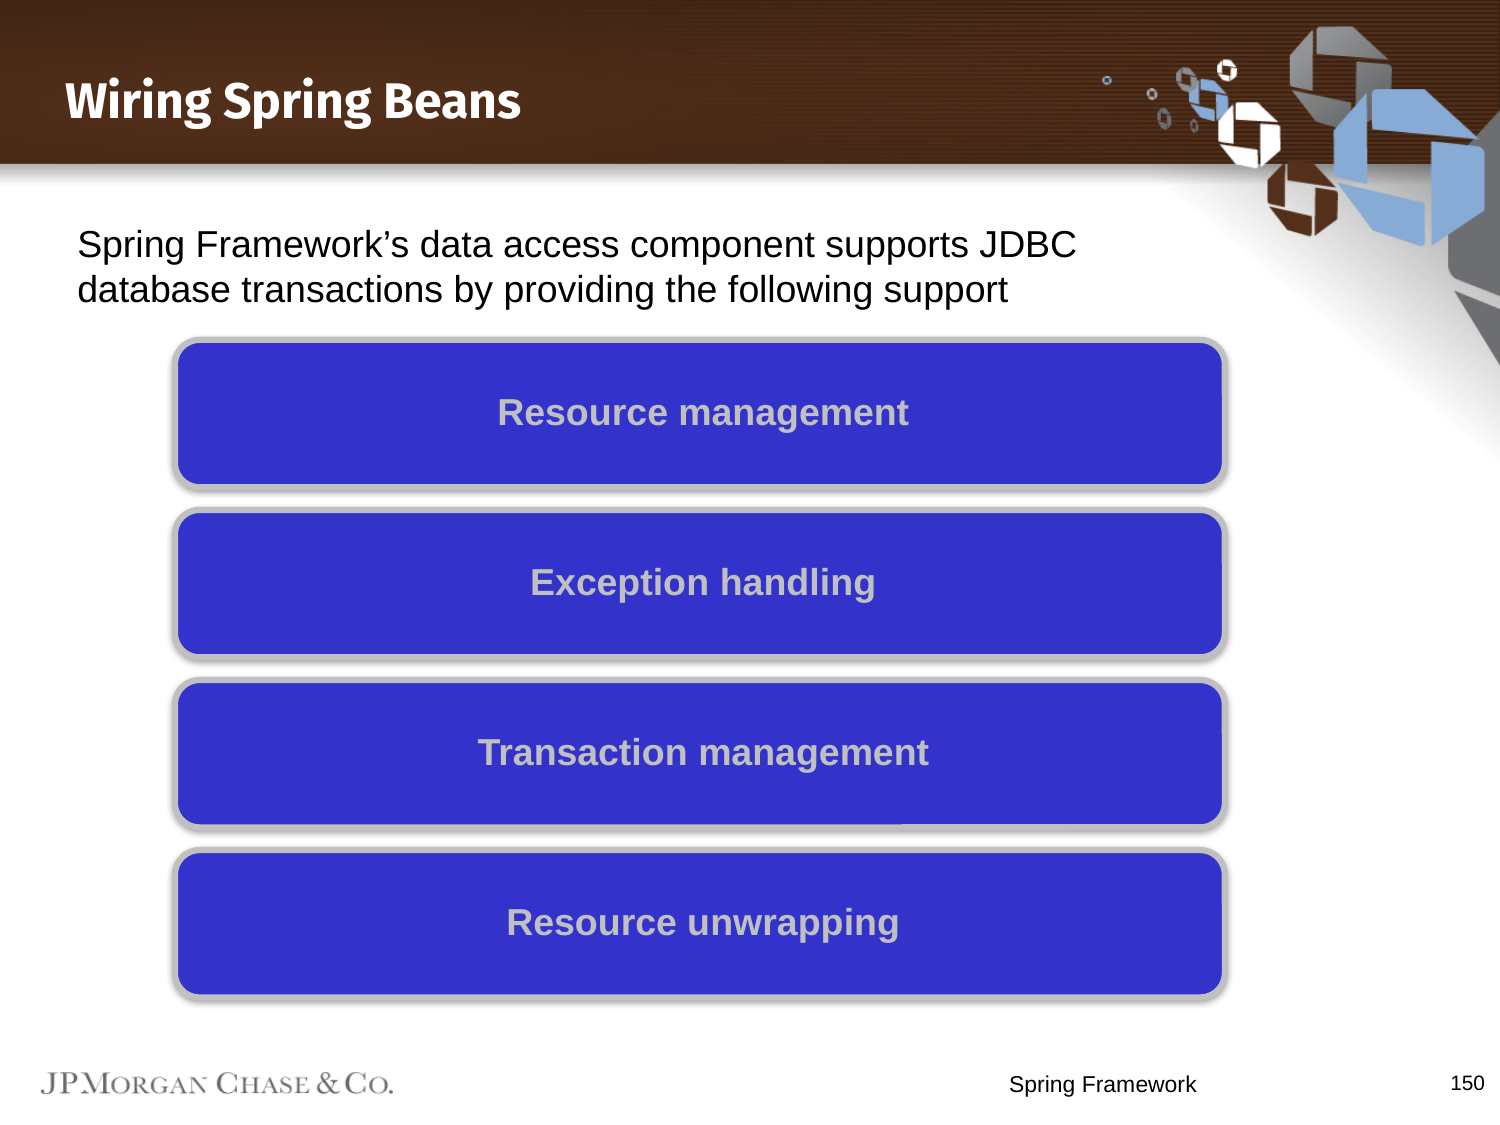

Wiring Spring Beans
Spring Framework’s data access component supports JDBC database transactions by providing the following support
Resource management
Exception handling
Transaction management
Resource unwrapping
Spring Framework
150